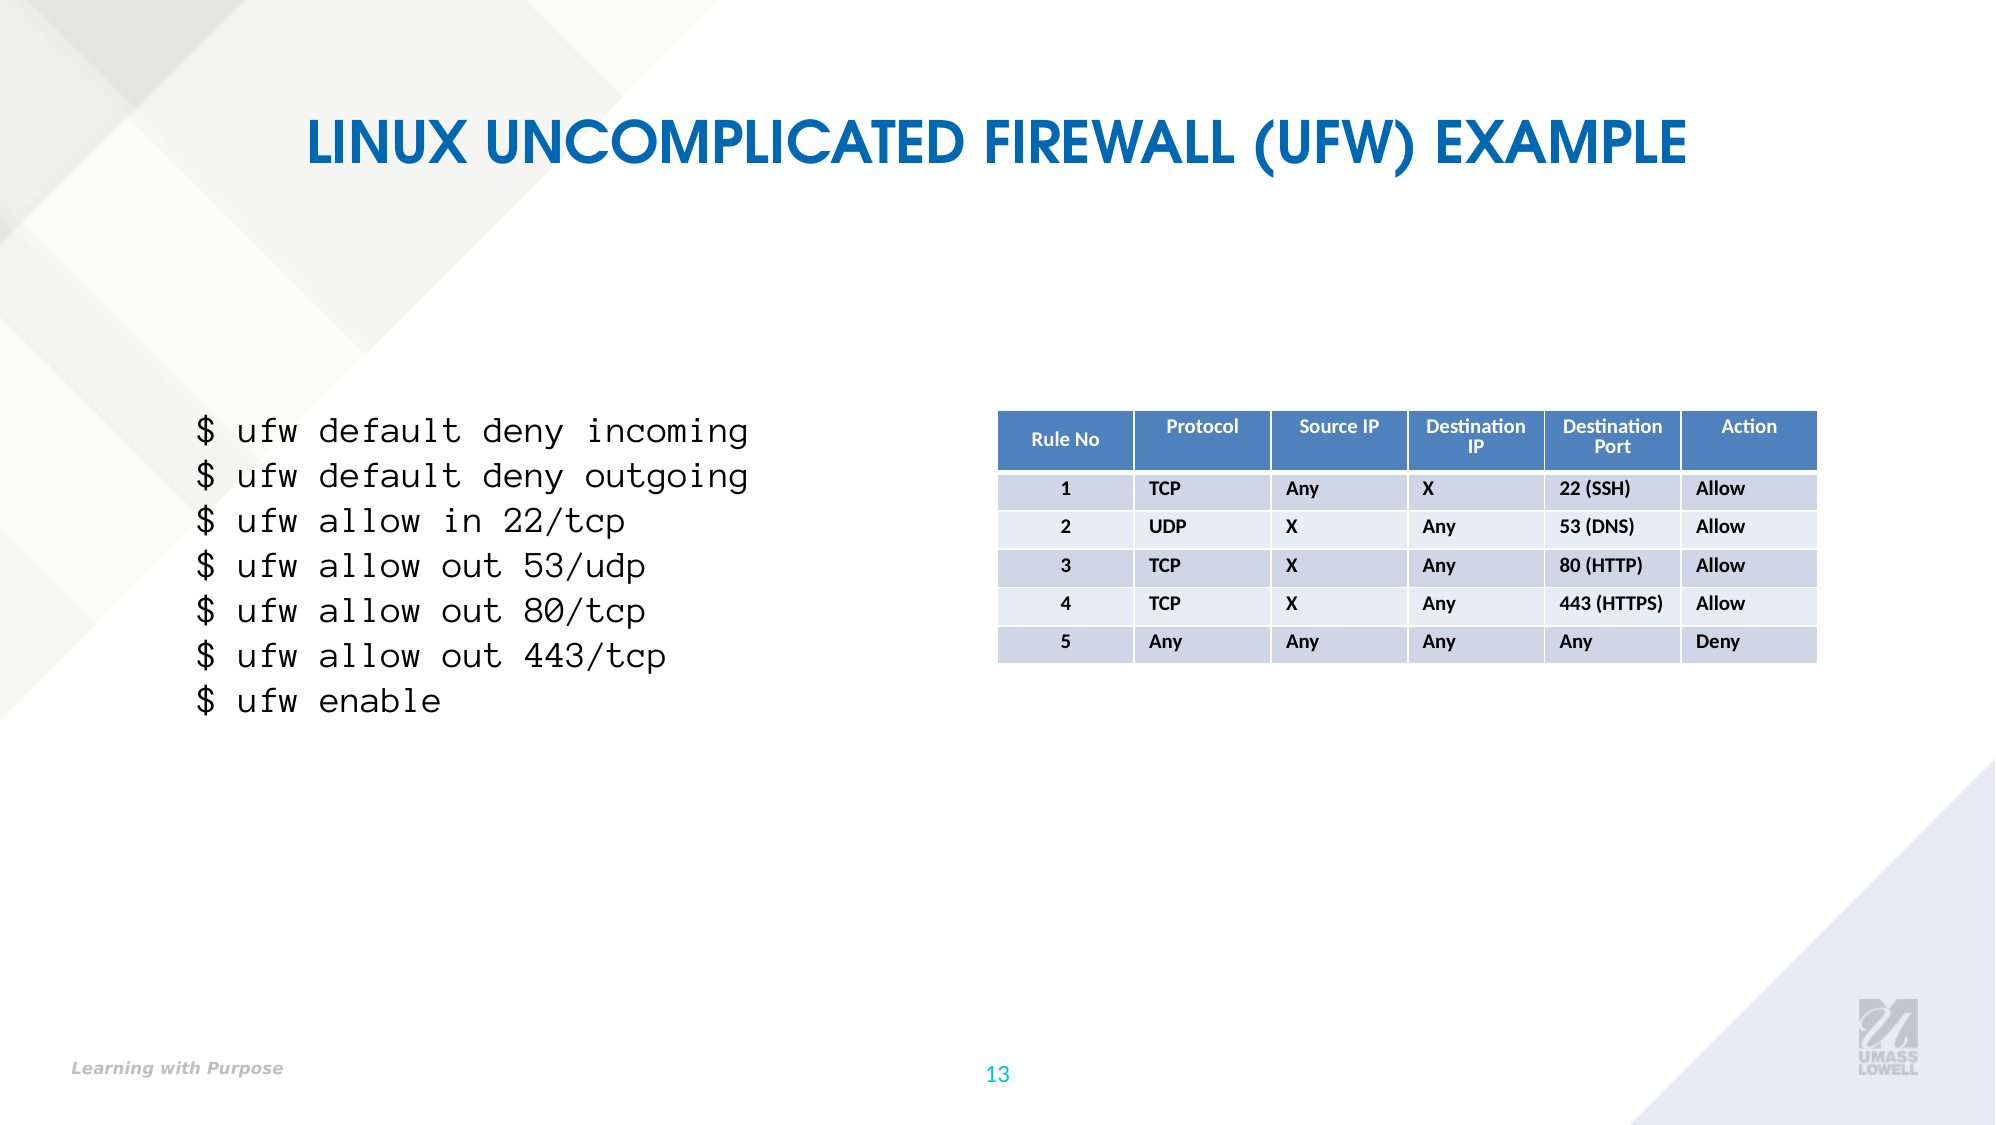

# LINUX UNCOMPLICATED FIREWALL (UFW) EXAMPLE
$ ufw default deny incoming
$ ufw default deny outgoing
$ ufw allow in 22/tcp
$ ufw allow out 53/udp
$ ufw allow out 80/tcp
$ ufw allow out 443/tcp
$ ufw enable
| Rule No | Protocol | Source IP | Destination IP | Destination Port | Action |
| --- | --- | --- | --- | --- | --- |
| 1 | TCP | Any | X | 22 (SSH) | Allow |
| 2 | UDP | X | Any | 53 (DNS) | Allow |
| 3 | TCP | X | Any | 80 (HTTP) | Allow |
| 4 | TCP | X | Any | 443 (HTTPS) | Allow |
| 5 | Any | Any | Any | Any | Deny |
13